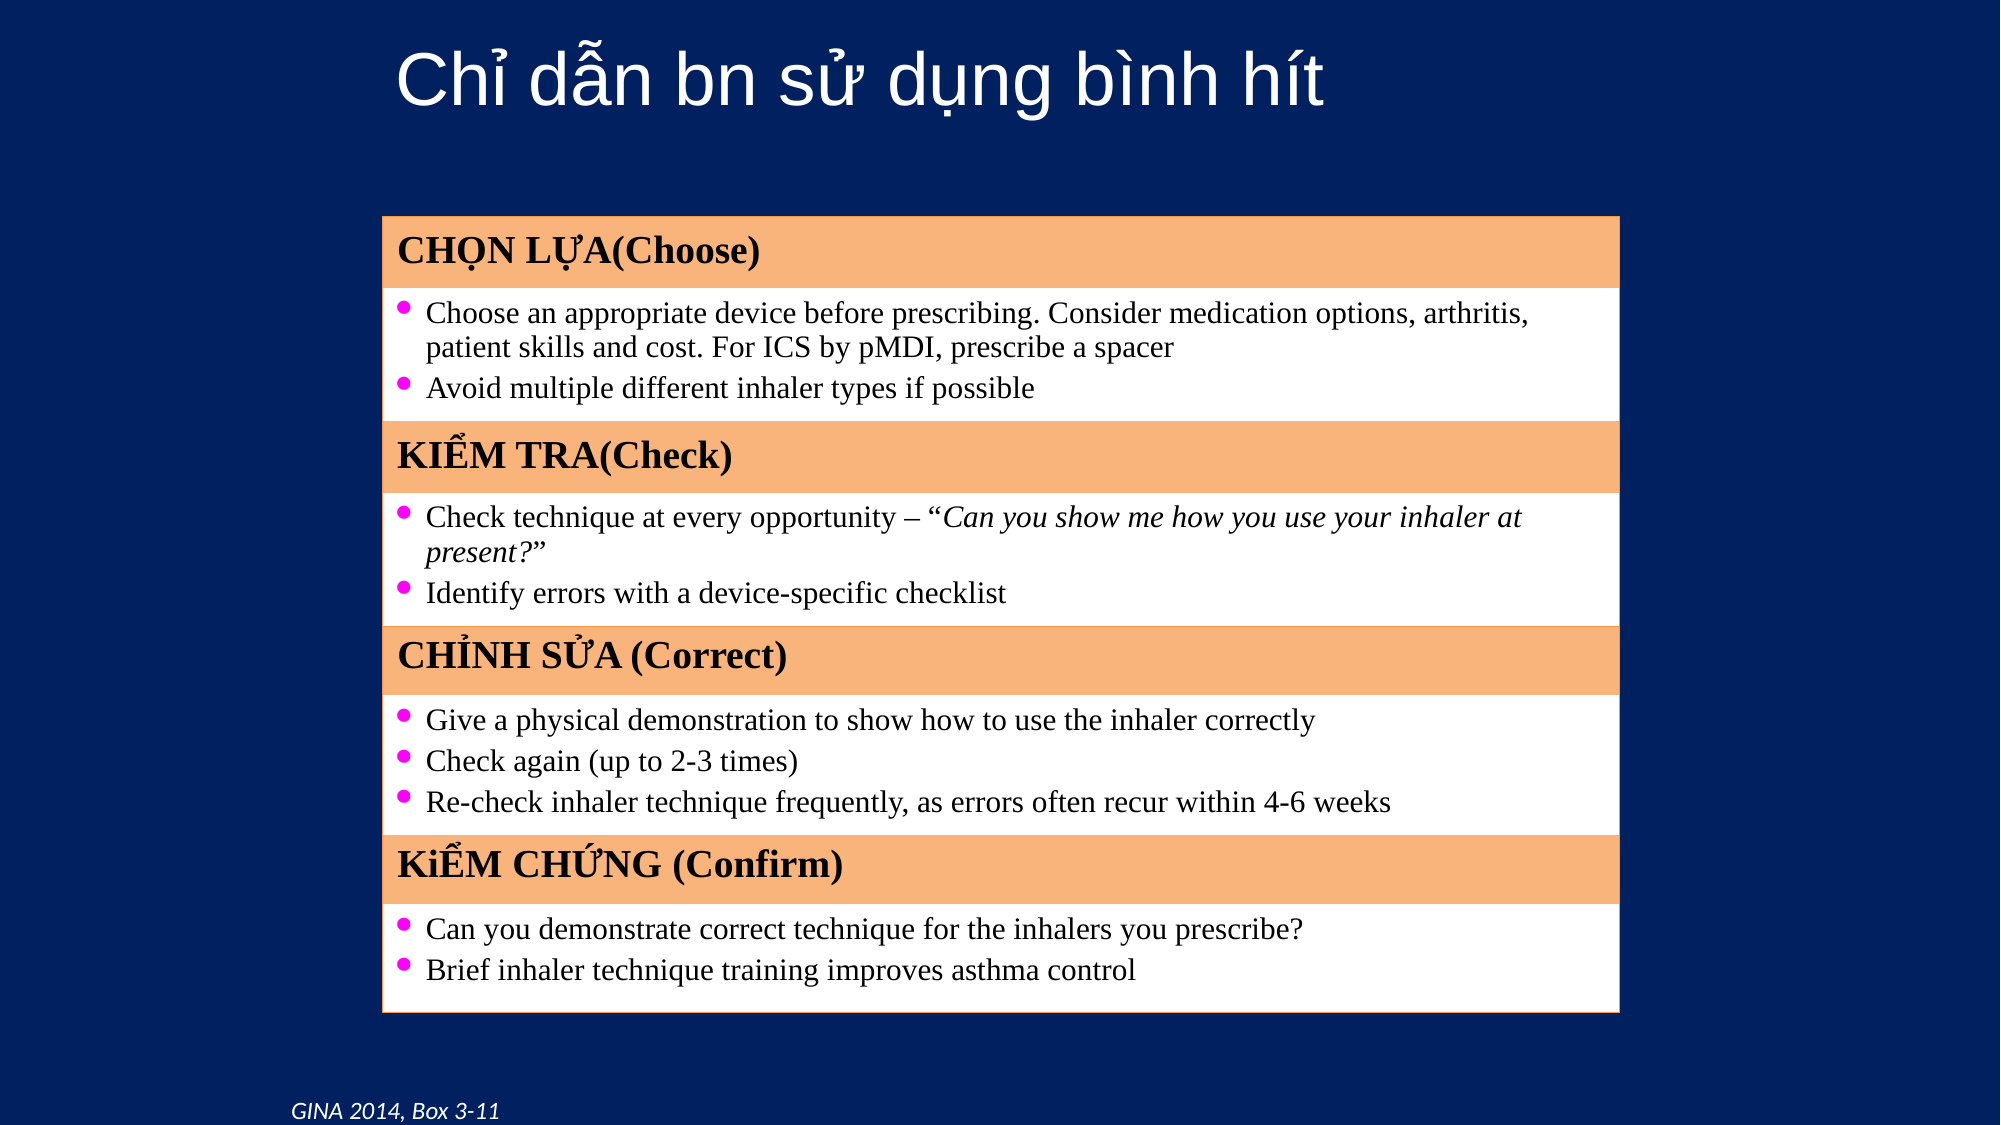

Chỉ dẫn bn sử dụng bình hít
| Choose |
| --- |
| Choose an appropriate device before prescribing. Consider medication options, arthritis, patient skills and cost. For ICS by pMDI, prescribe a spacer Avoid multiple different inhaler types if possible |
| Choose |
| --- |
| Choose an appropriate device before prescribing. Consider medication options, arthritis, patient skills and cost. For ICS by pMDI, prescribe a spacer Avoid multiple different inhaler types if possible |
| Check |
| Check technique at every opportunity – “Can you show me how you use your inhaler at present?” Identify errors with a device-specific checklist |
| Correct |
| Give a physical demonstration to show how to use the inhaler correctly Check again (up to 2-3 times) Re-check inhaler technique frequently, as errors often recur within 4-6 weeks |
| CHỌN LỰA(Choose) |
| --- |
| Choose an appropriate device before prescribing. Consider medication options, arthritis, patient skills and cost. For ICS by pMDI, prescribe a spacer Avoid multiple different inhaler types if possible |
| KIỂM TRA(Check) |
| Check technique at every opportunity – “Can you show me how you use your inhaler at present?” Identify errors with a device-specific checklist |
| Choose |
| --- |
| Choose an appropriate device before prescribing. Consider medication options, arthritis, patient skills and cost. For ICS by pMDI, prescribe a spacer Avoid multiple different inhaler types if possible |
| Check |
| Check technique at every opportunity – “Can you show me how you use your inhaler at present?” Identify errors with a device-specific checklist |
| CHỈNH SỬA (Correct) |
| Give a physical demonstration to show how to use the inhaler correctly Check again (up to 2-3 times) Re-check inhaler technique frequently, as errors often recur within 4-6 weeks |
| KiỂM CHỨNG (Confirm) |
| Can you demonstrate correct technique for the inhalers you prescribe? Brief inhaler technique training improves asthma control |
GINA 2014, Box 3-11